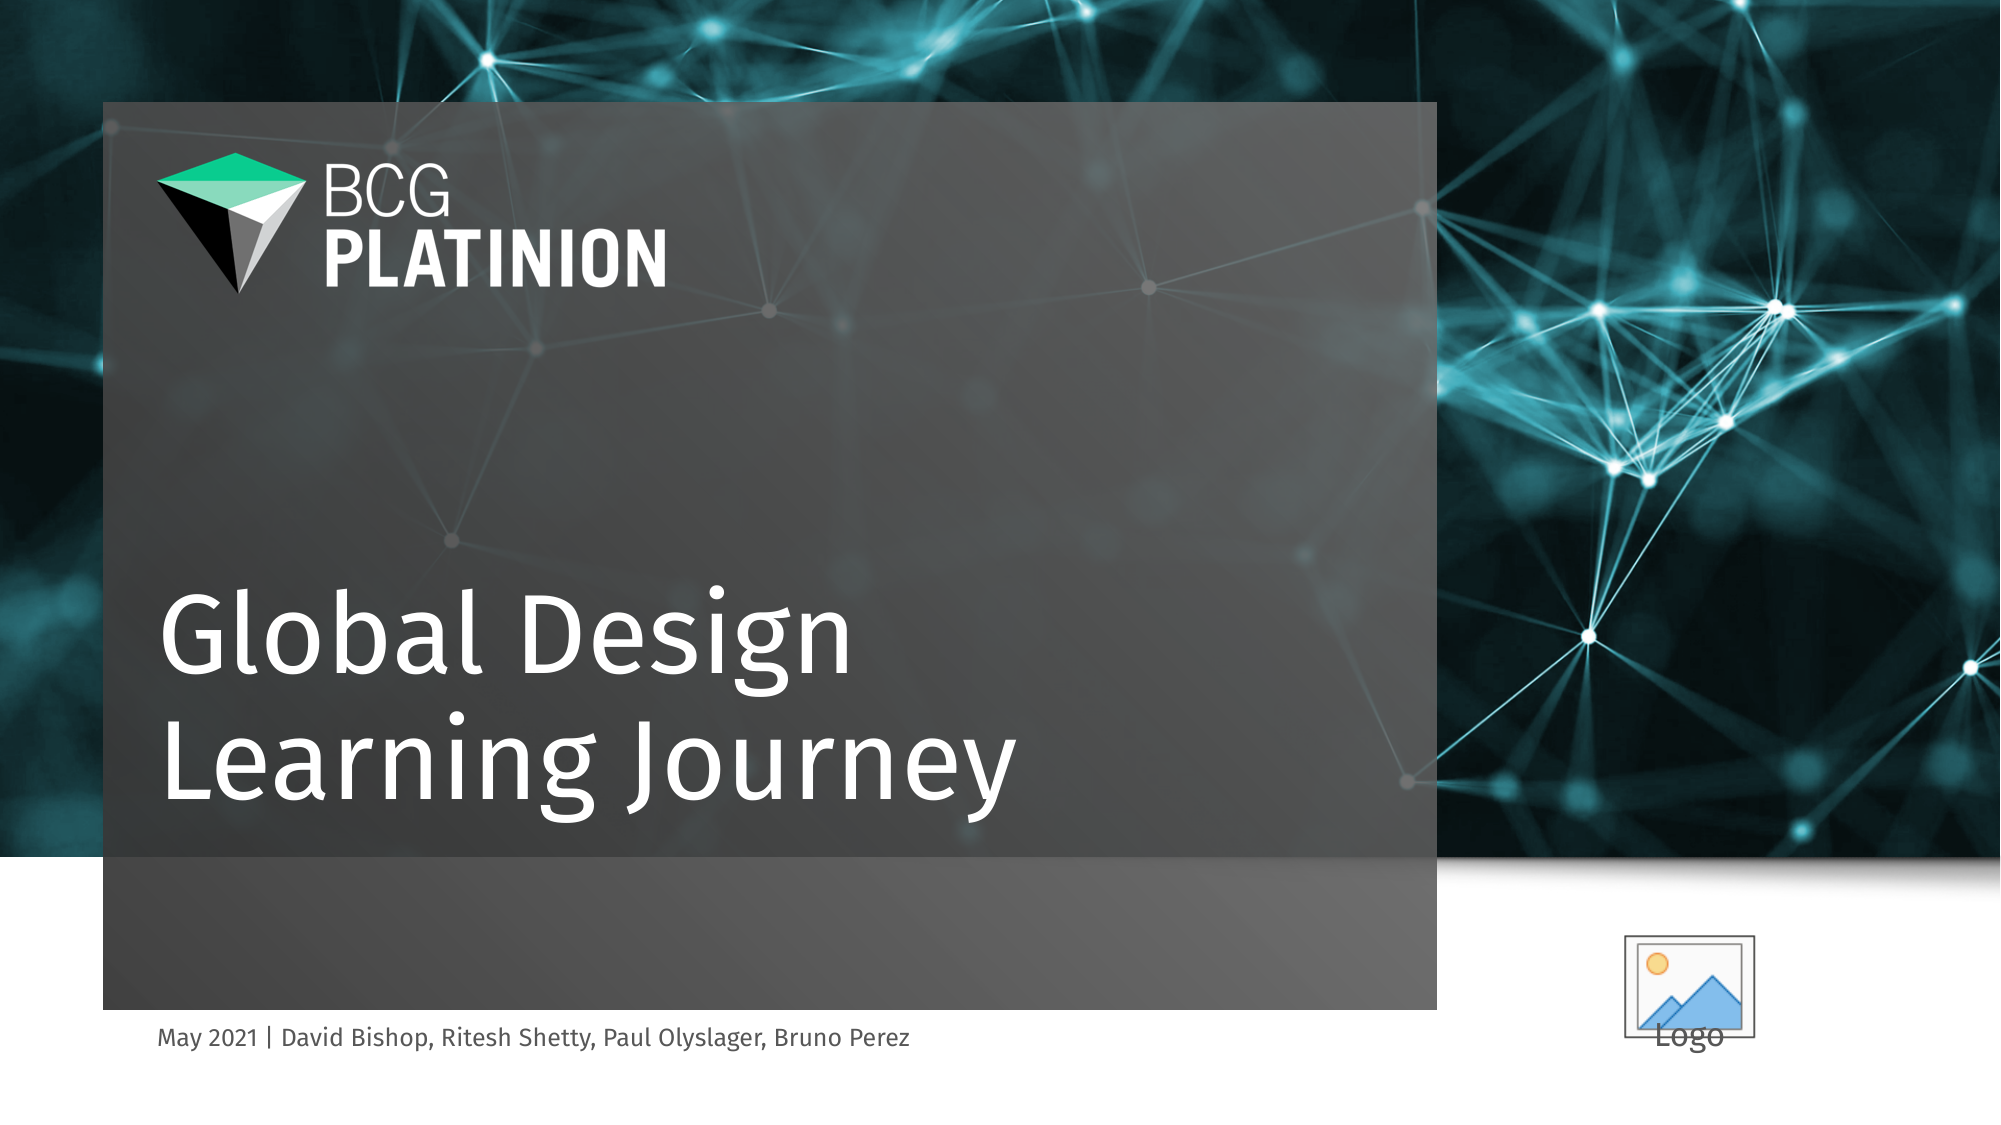

# Global Design Learning Journey

May 2021 | David Bishop, Ritesh Shetty, Paul Olyslager, Bruno Perez